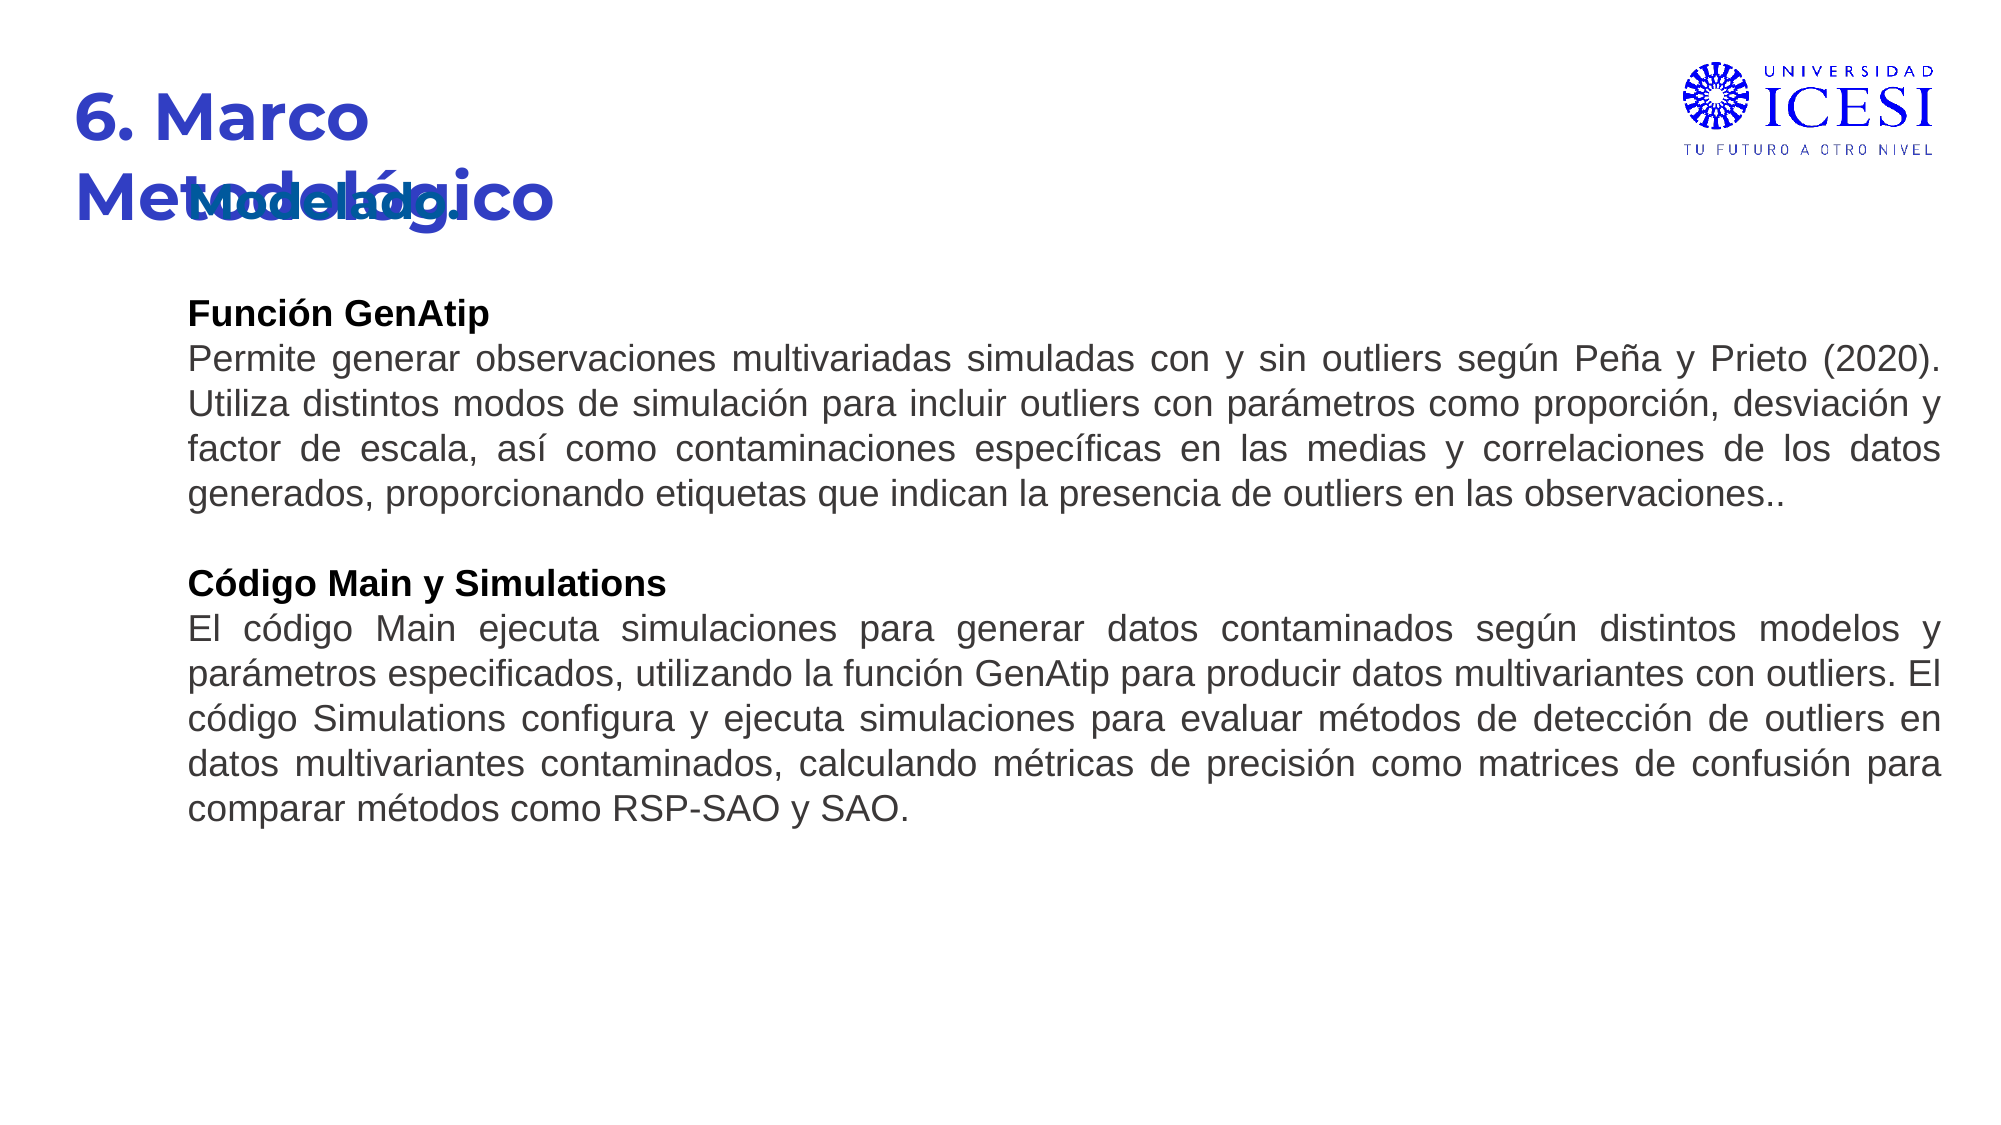

6. Marco Metodológico
Modelado.

Función GenAtip
Permite generar observaciones multivariadas simuladas con y sin outliers según Peña y Prieto (2020). Utiliza distintos modos de simulación para incluir outliers con parámetros como proporción, desviación y factor de escala, así como contaminaciones específicas en las medias y correlaciones de los datos generados, proporcionando etiquetas que indican la presencia de outliers en las observaciones..

Código Main y Simulations
El código Main ejecuta simulaciones para generar datos contaminados según distintos modelos y parámetros especificados, utilizando la función GenAtip para producir datos multivariantes con outliers. El código Simulations configura y ejecuta simulaciones para evaluar métodos de detección de outliers en datos multivariantes contaminados, calculando métricas de precisión como matrices de confusión para comparar métodos como RSP-SAO y SAO.